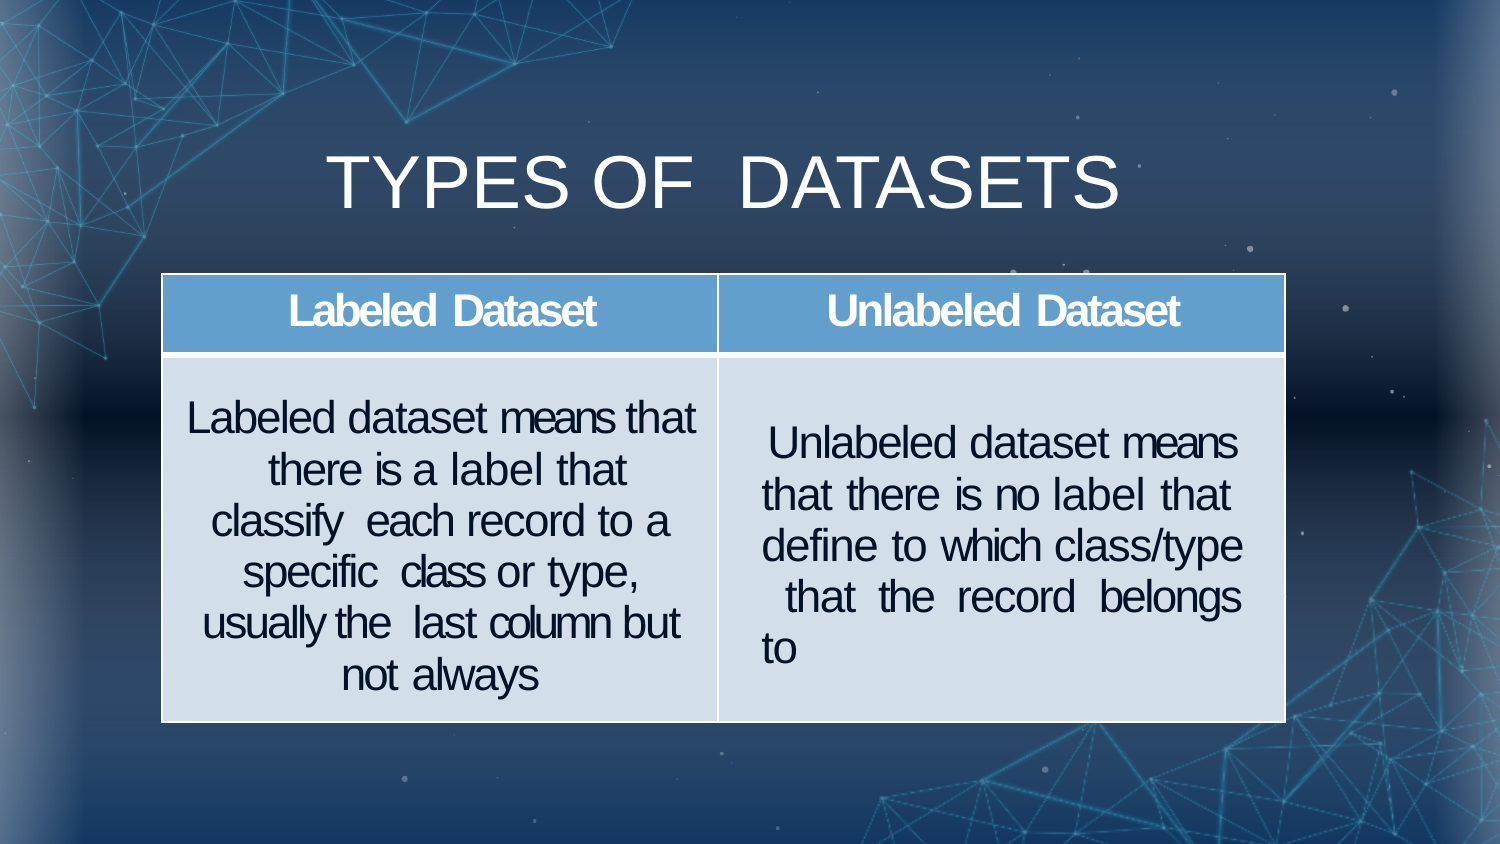

# TYPES OF  DATASETS
| Labeled Dataset | Unlabeled Dataset |
| --- | --- |
| Labeled dataset means that there is a label that classify each record to a specific class or type, usually the last column but not always | Unlabeled dataset means that there is no label that define to which class/type that the record belongs to |